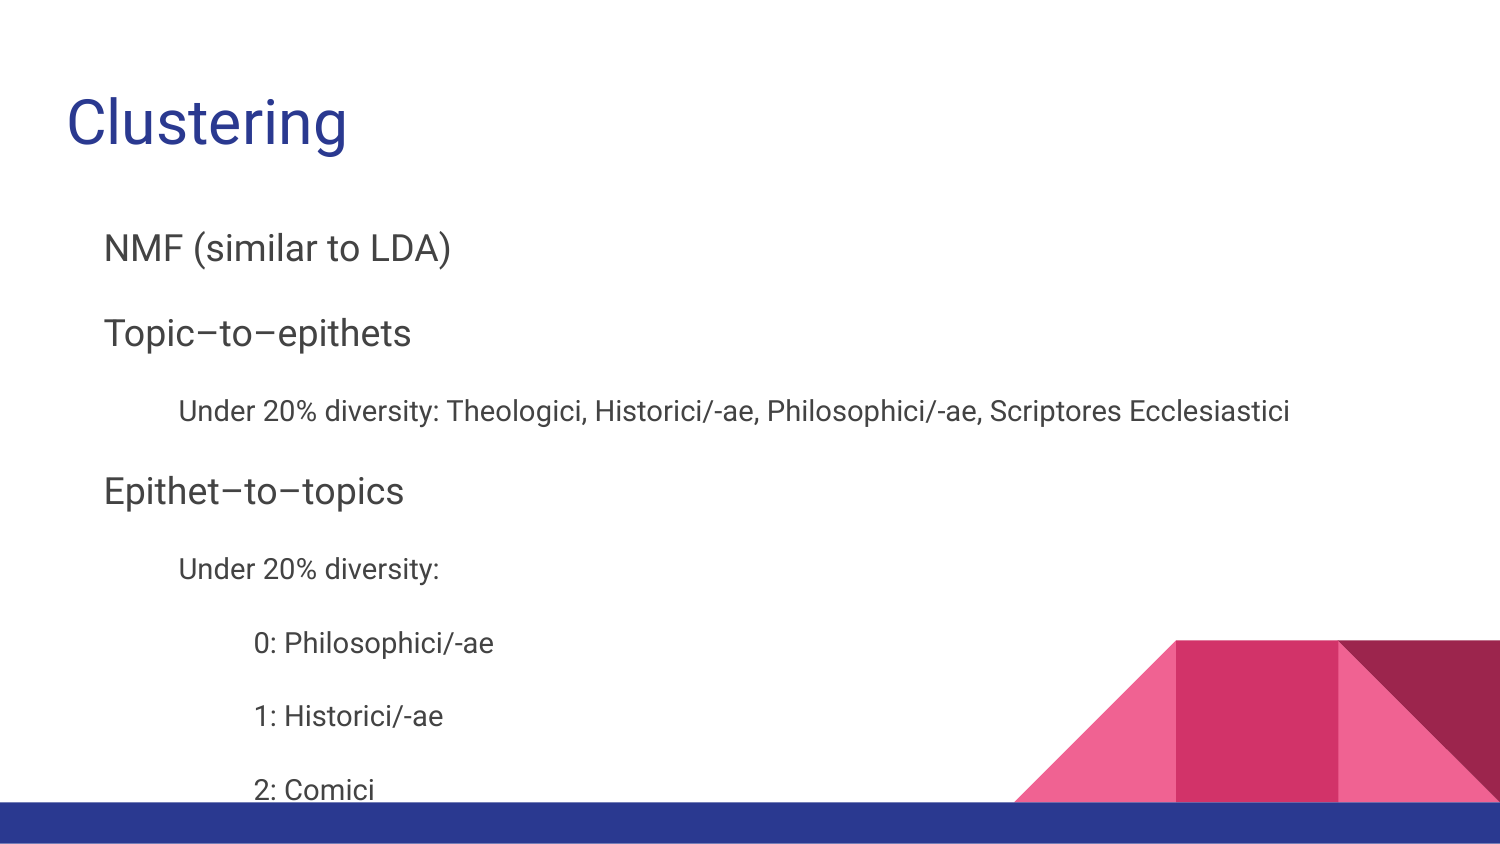

# Clustering
NMF (similar to LDA)
Topic–to–epithets
Under 20% diversity: Theologici, Historici/-ae, Philosophici/-ae, Scriptores Ecclesiastici
Epithet–to–topics
Under 20% diversity:
0: Philosophici/-ae
1: Historici/-ae
2: Comici
3: Scriptores Ecclesiastici
4: Historici/-ae
Affinity Clustering
Problem: Clusters very tight